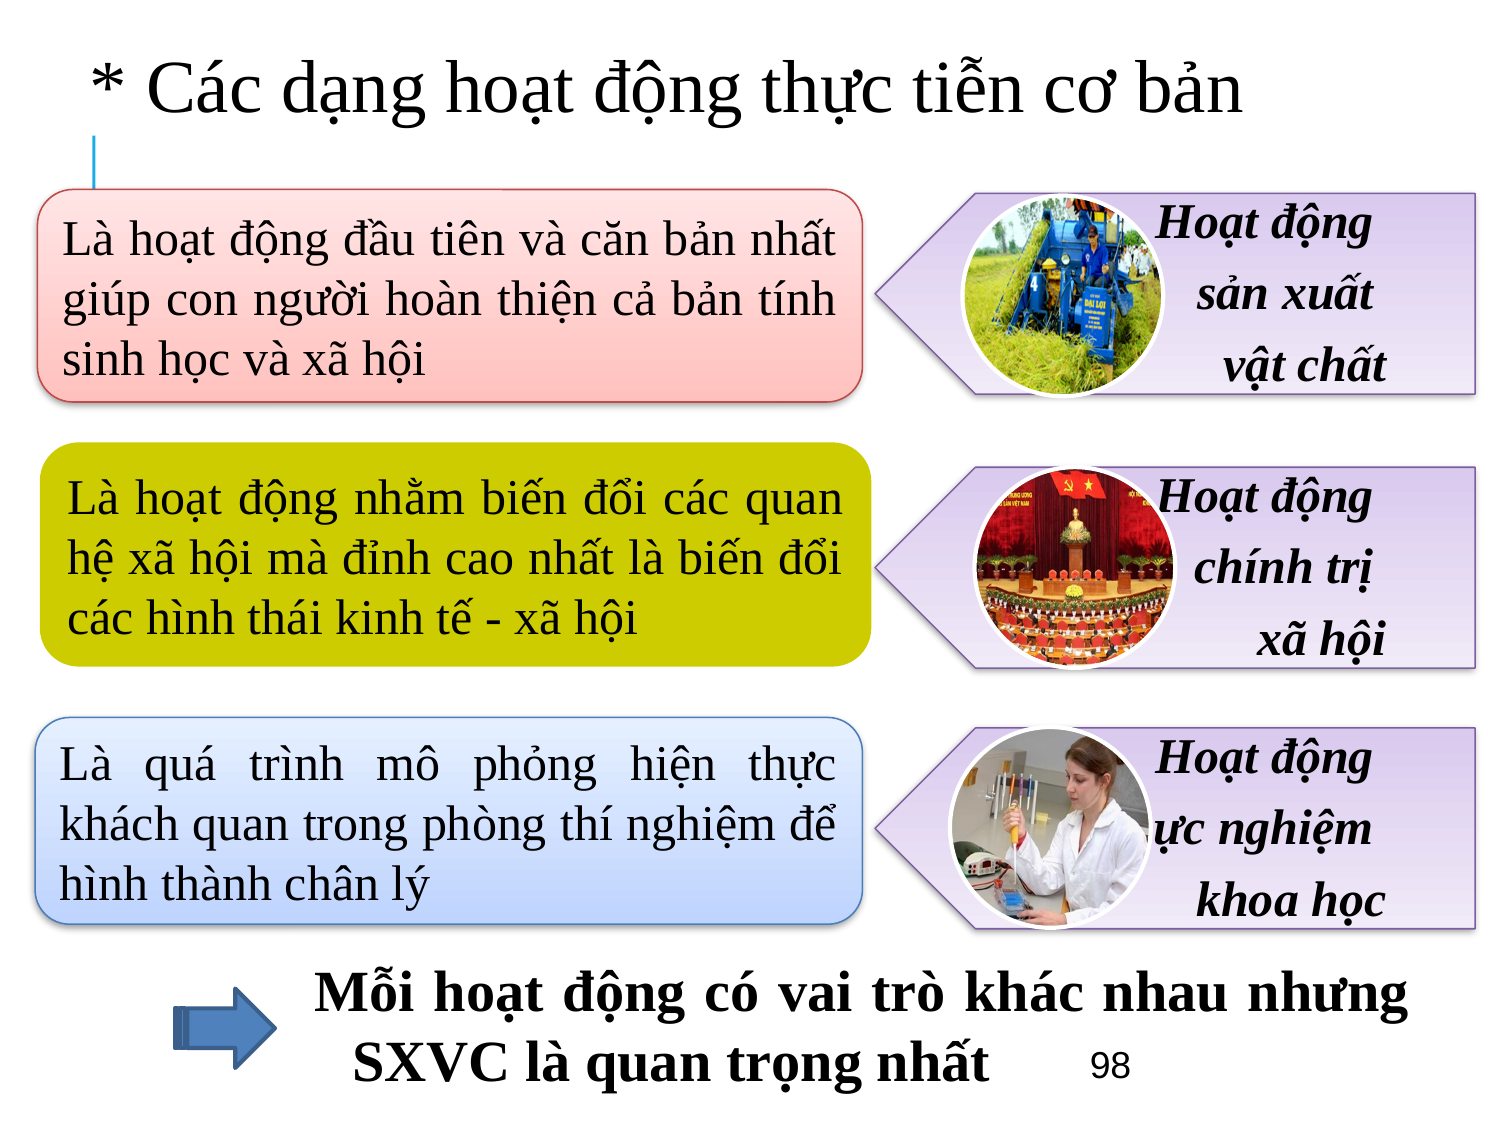

# * Các dạng hoạt động thực tiễn cơ bản
Hoạt động
sản xuất
vật chất
Hoạt động
chính trị
xã hội
Hoạt động
thực nghiệm
khoa học
Là hoạt động đầu tiên và căn bản nhất giúp con người hoàn thiện cả bản tính sinh học và xã hội
Là hoạt động nhằm biến đổi các quan hệ xã hội mà đỉnh cao nhất là biến đổi các hình thái kinh tế - xã hội
Là quá trình mô phỏng hiện thực khách quan trong phòng thí nghiệm để hình thành chân lý
Mỗi hoạt động có vai trò khác nhau nhưng SXVC là quan trọng nhất

98